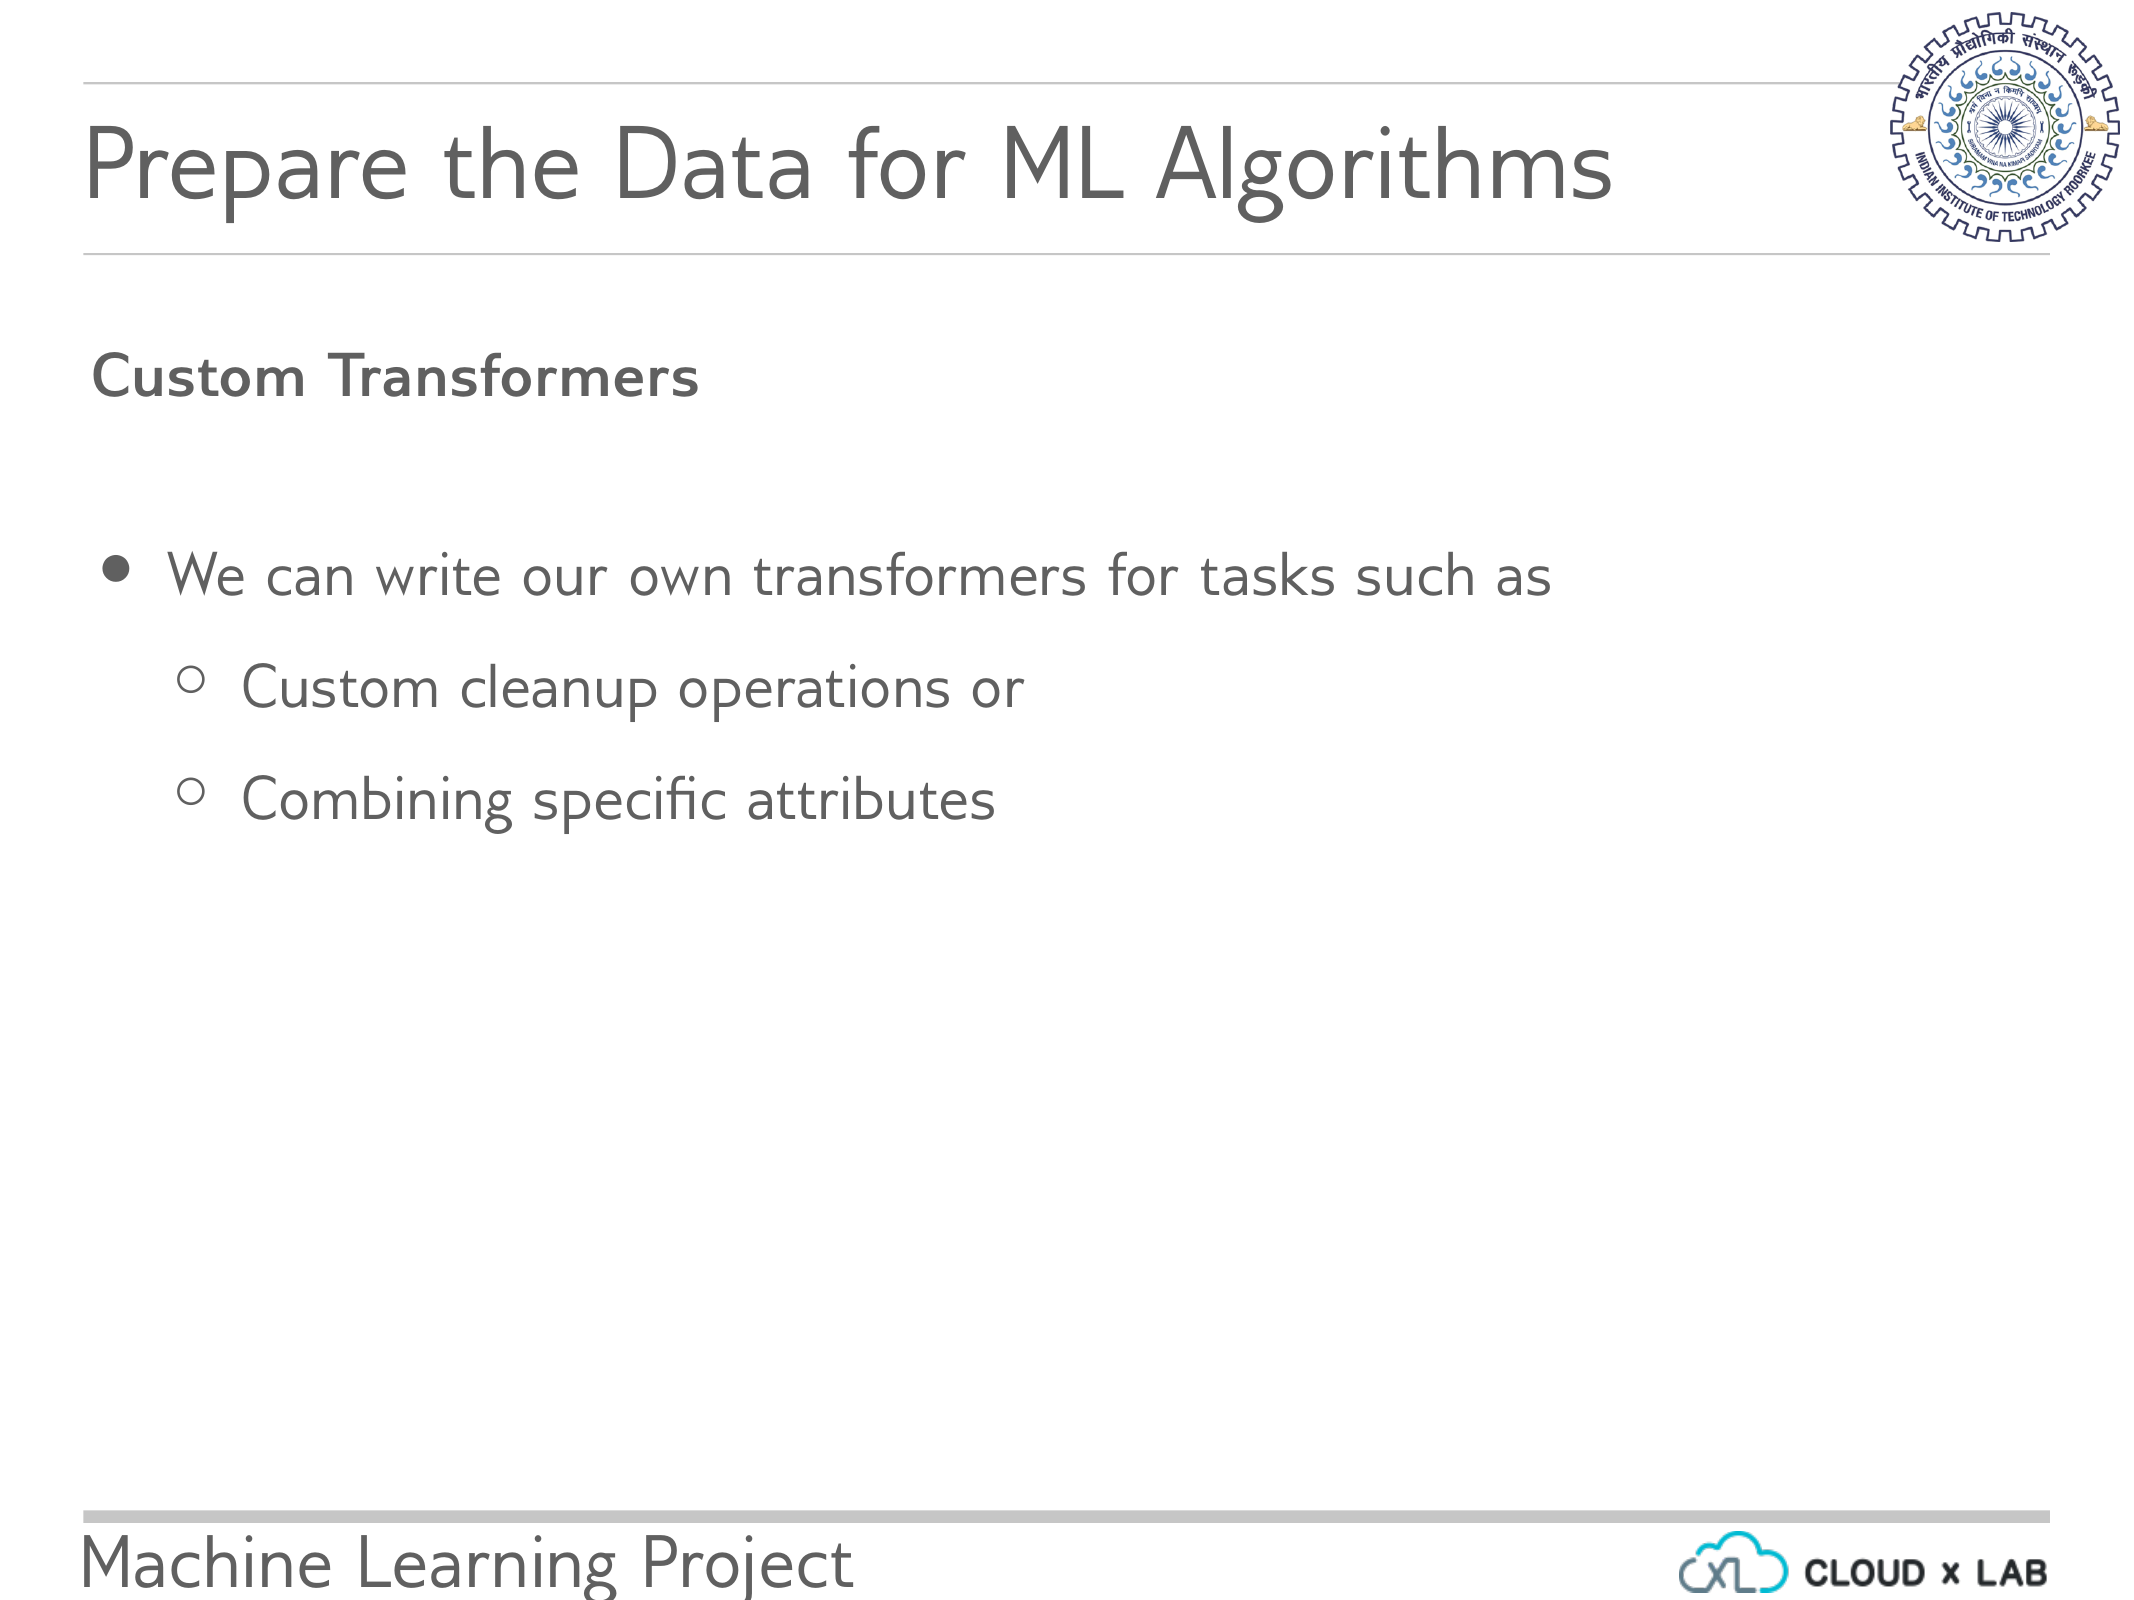

Prepare the Data for ML Algorithms
Custom Transformers

We can write our own transformers for tasks such as
Custom cleanup operations or
Combining specific attributes